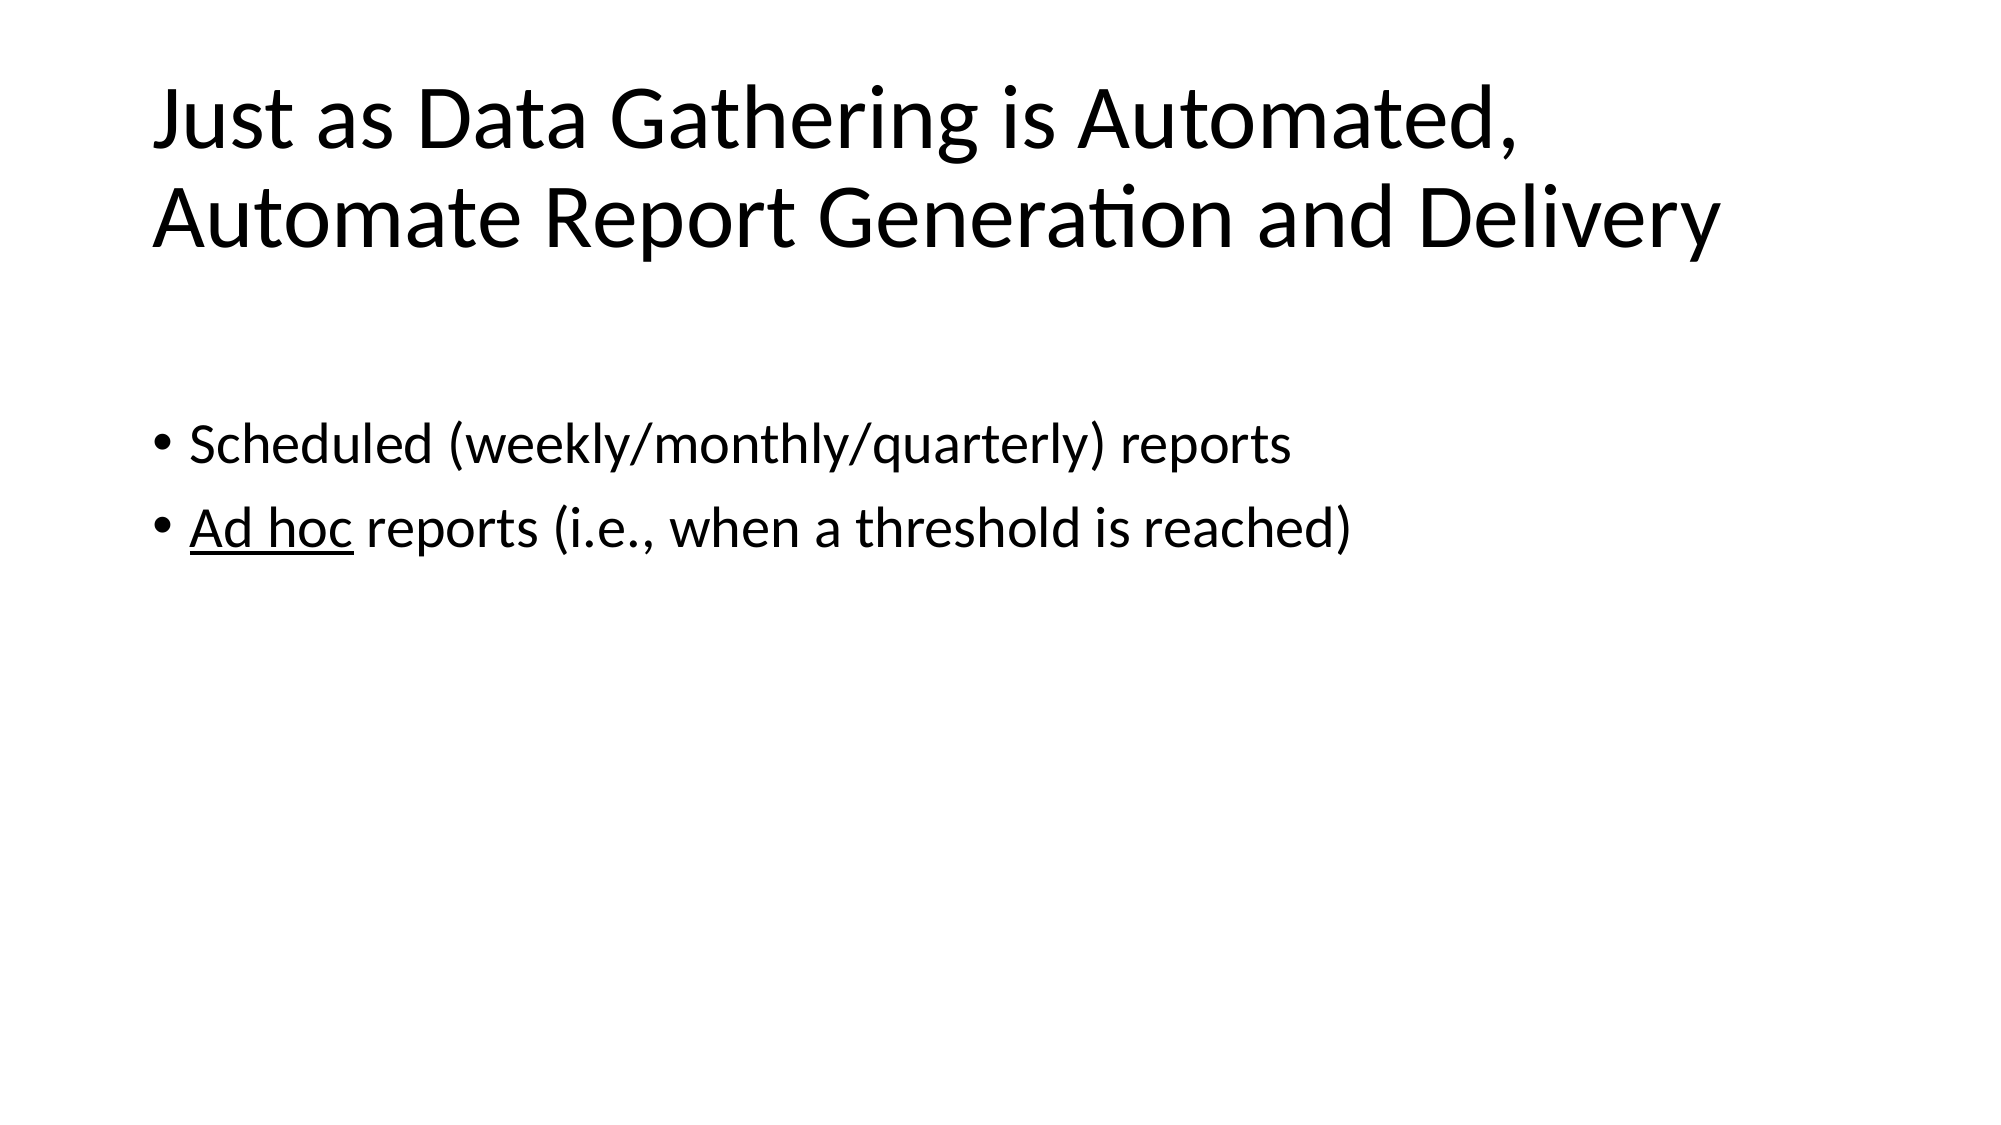

# Just as Data Gathering is Automated, Automate Report Generation and Delivery
Scheduled (weekly/monthly/quarterly) reports
Ad hoc reports (i.e., when a threshold is reached)